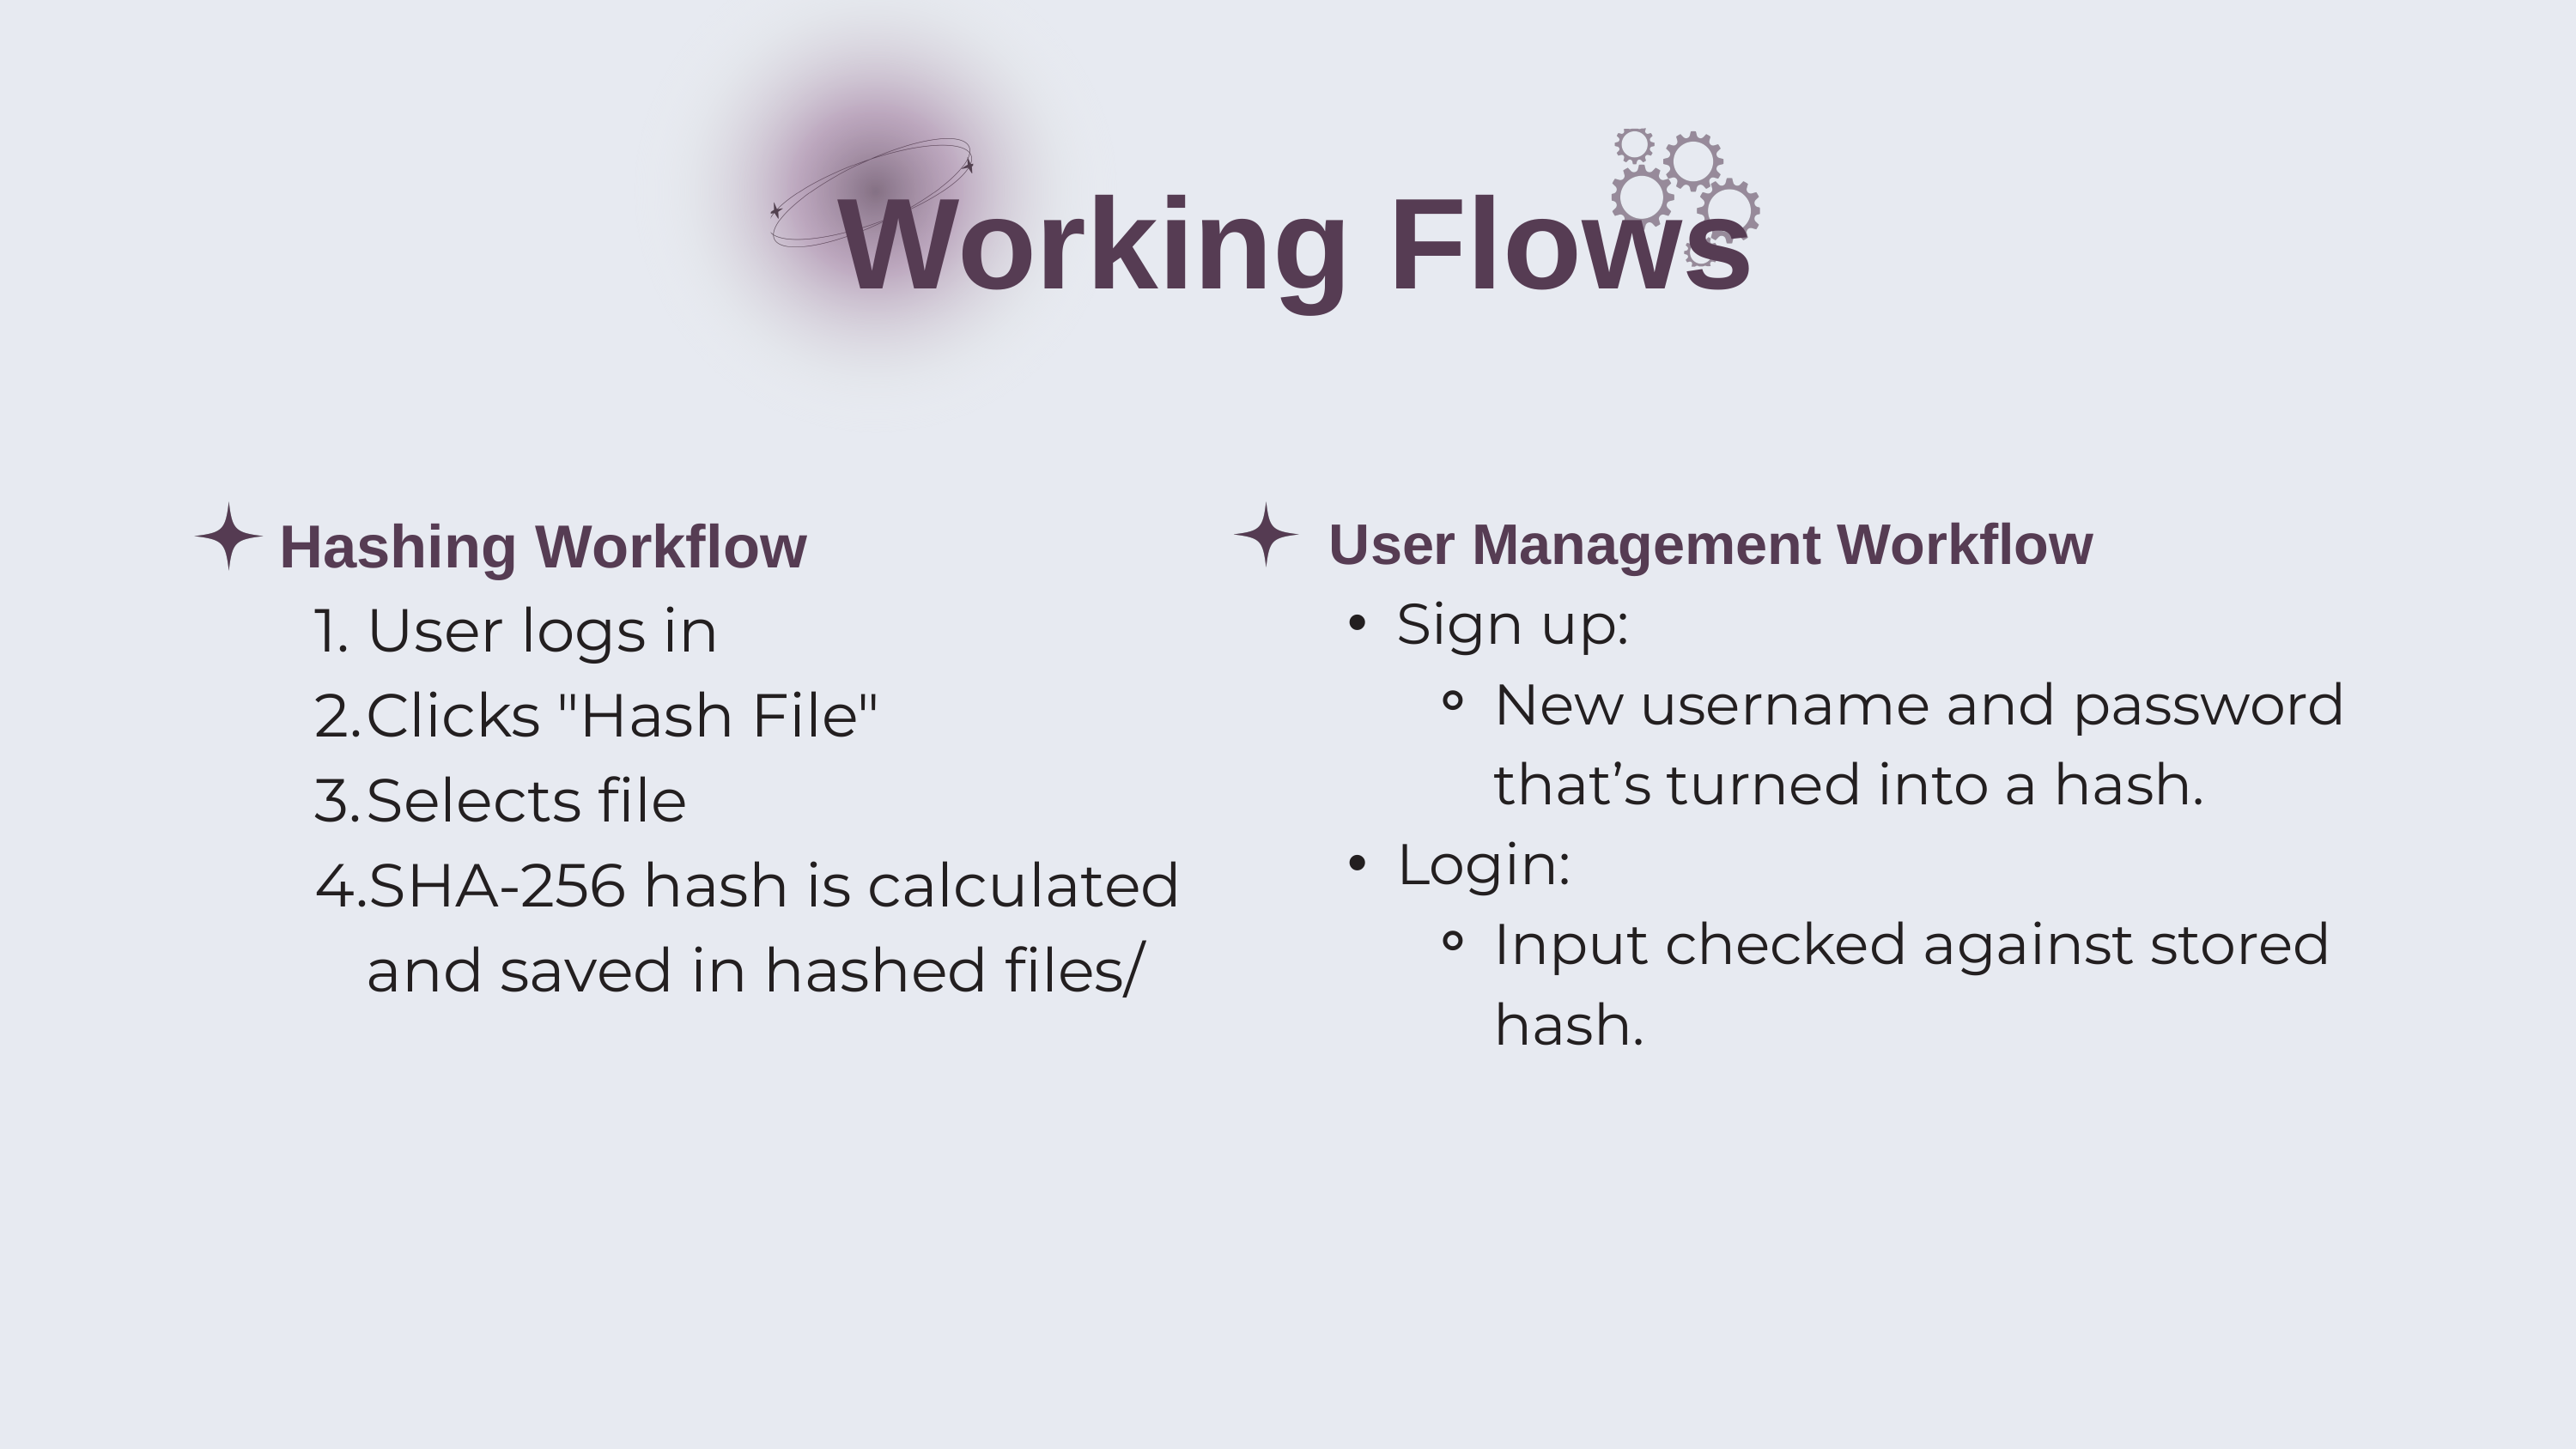

Working Flows

 Hashing Workflow
User logs in
Clicks "Hash File"
Selects file
SHA-256 hash is calculated and saved in hashed files/

  User Management Workflow
Sign up:
New username and password that’s turned into a hash.
Login:
Input checked against stored hash.